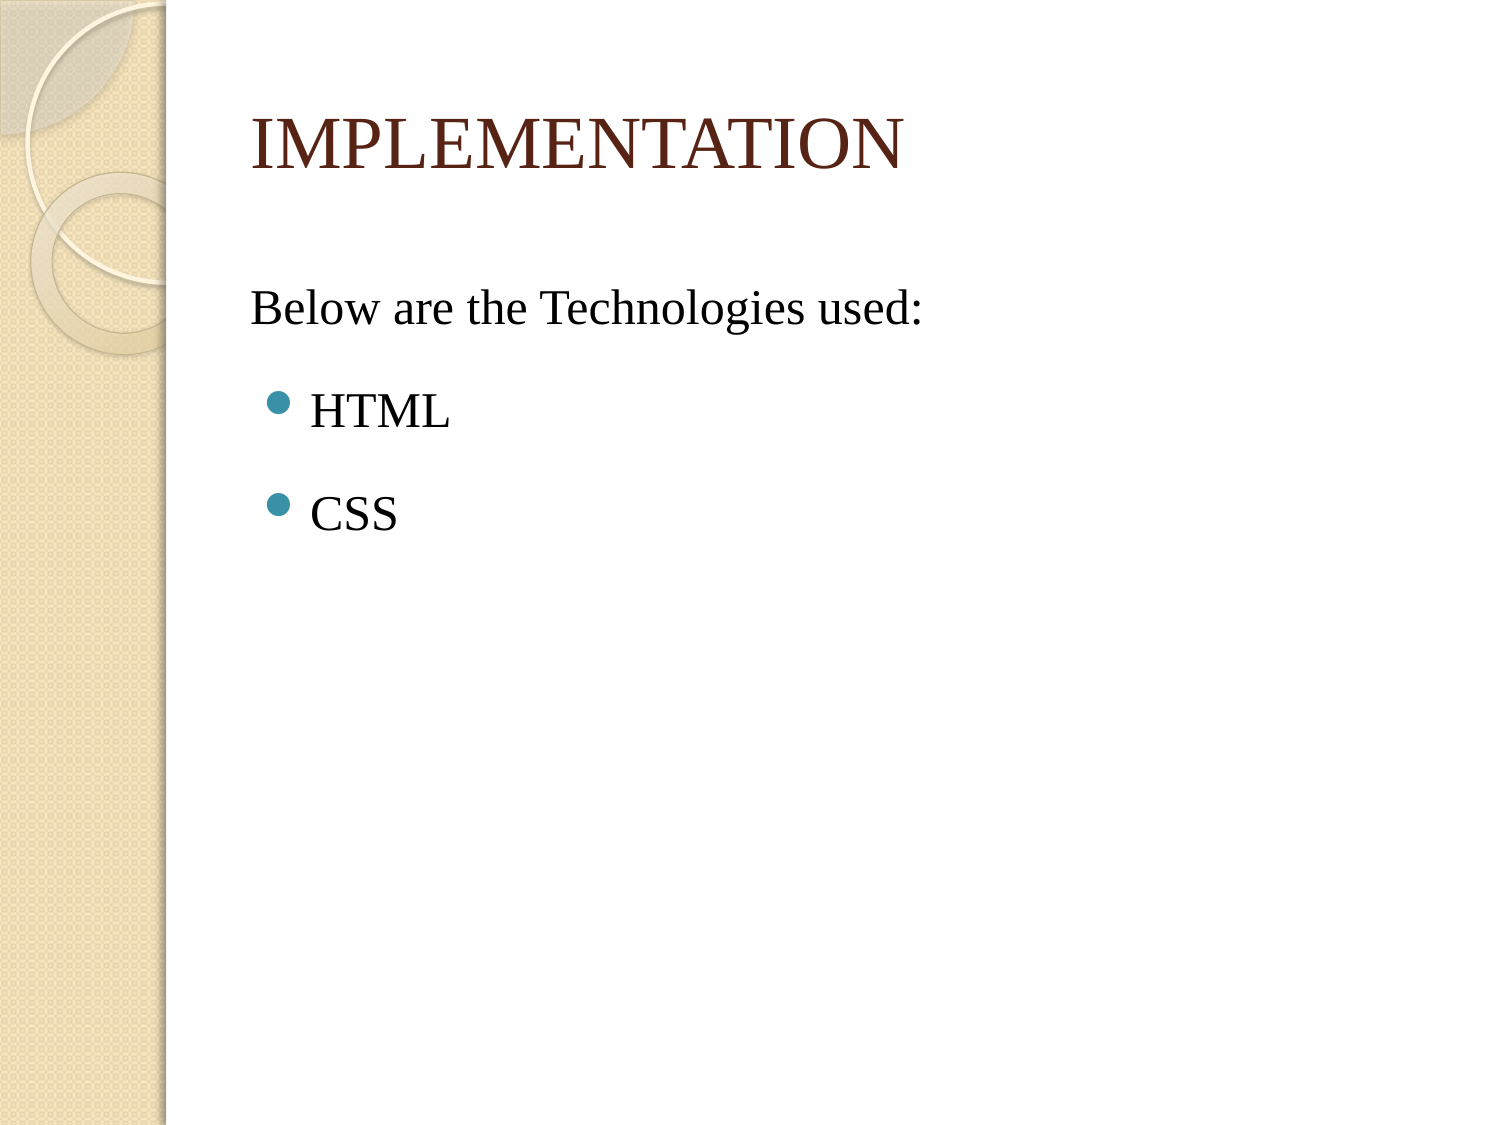

# IMPLEMENTATION
Below are the Technologies used:
HTML
CSS